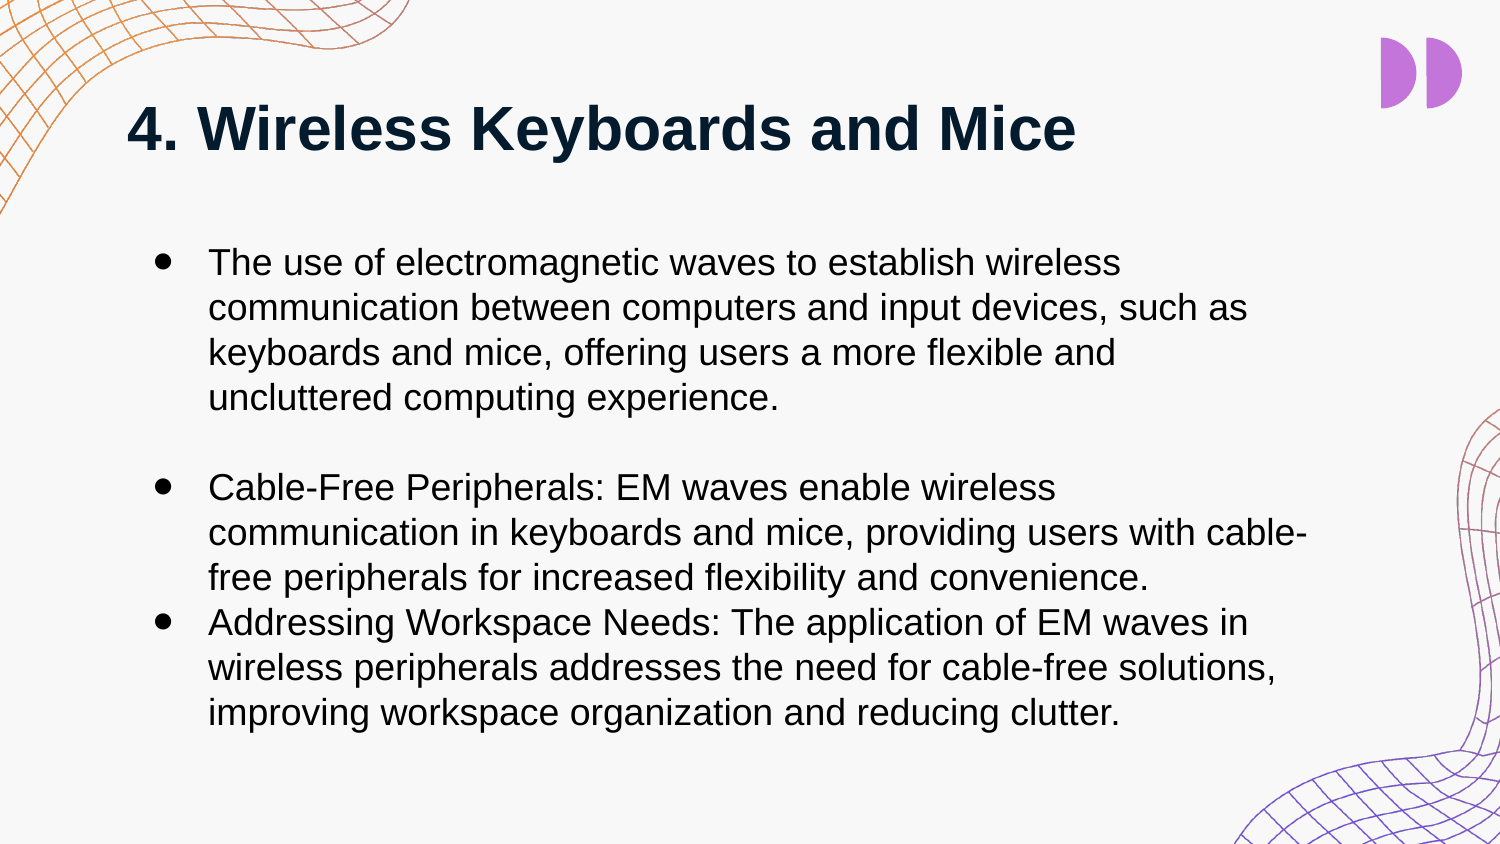

# 4. Wireless Keyboards and Mice
The use of electromagnetic waves to establish wireless communication between computers and input devices, such as keyboards and mice, offering users a more flexible and uncluttered computing experience.

Cable-Free Peripherals: EM waves enable wireless communication in keyboards and mice, providing users with cable-free peripherals for increased flexibility and convenience.
Addressing Workspace Needs: The application of EM waves in wireless peripherals addresses the need for cable-free solutions, improving workspace organization and reducing clutter.